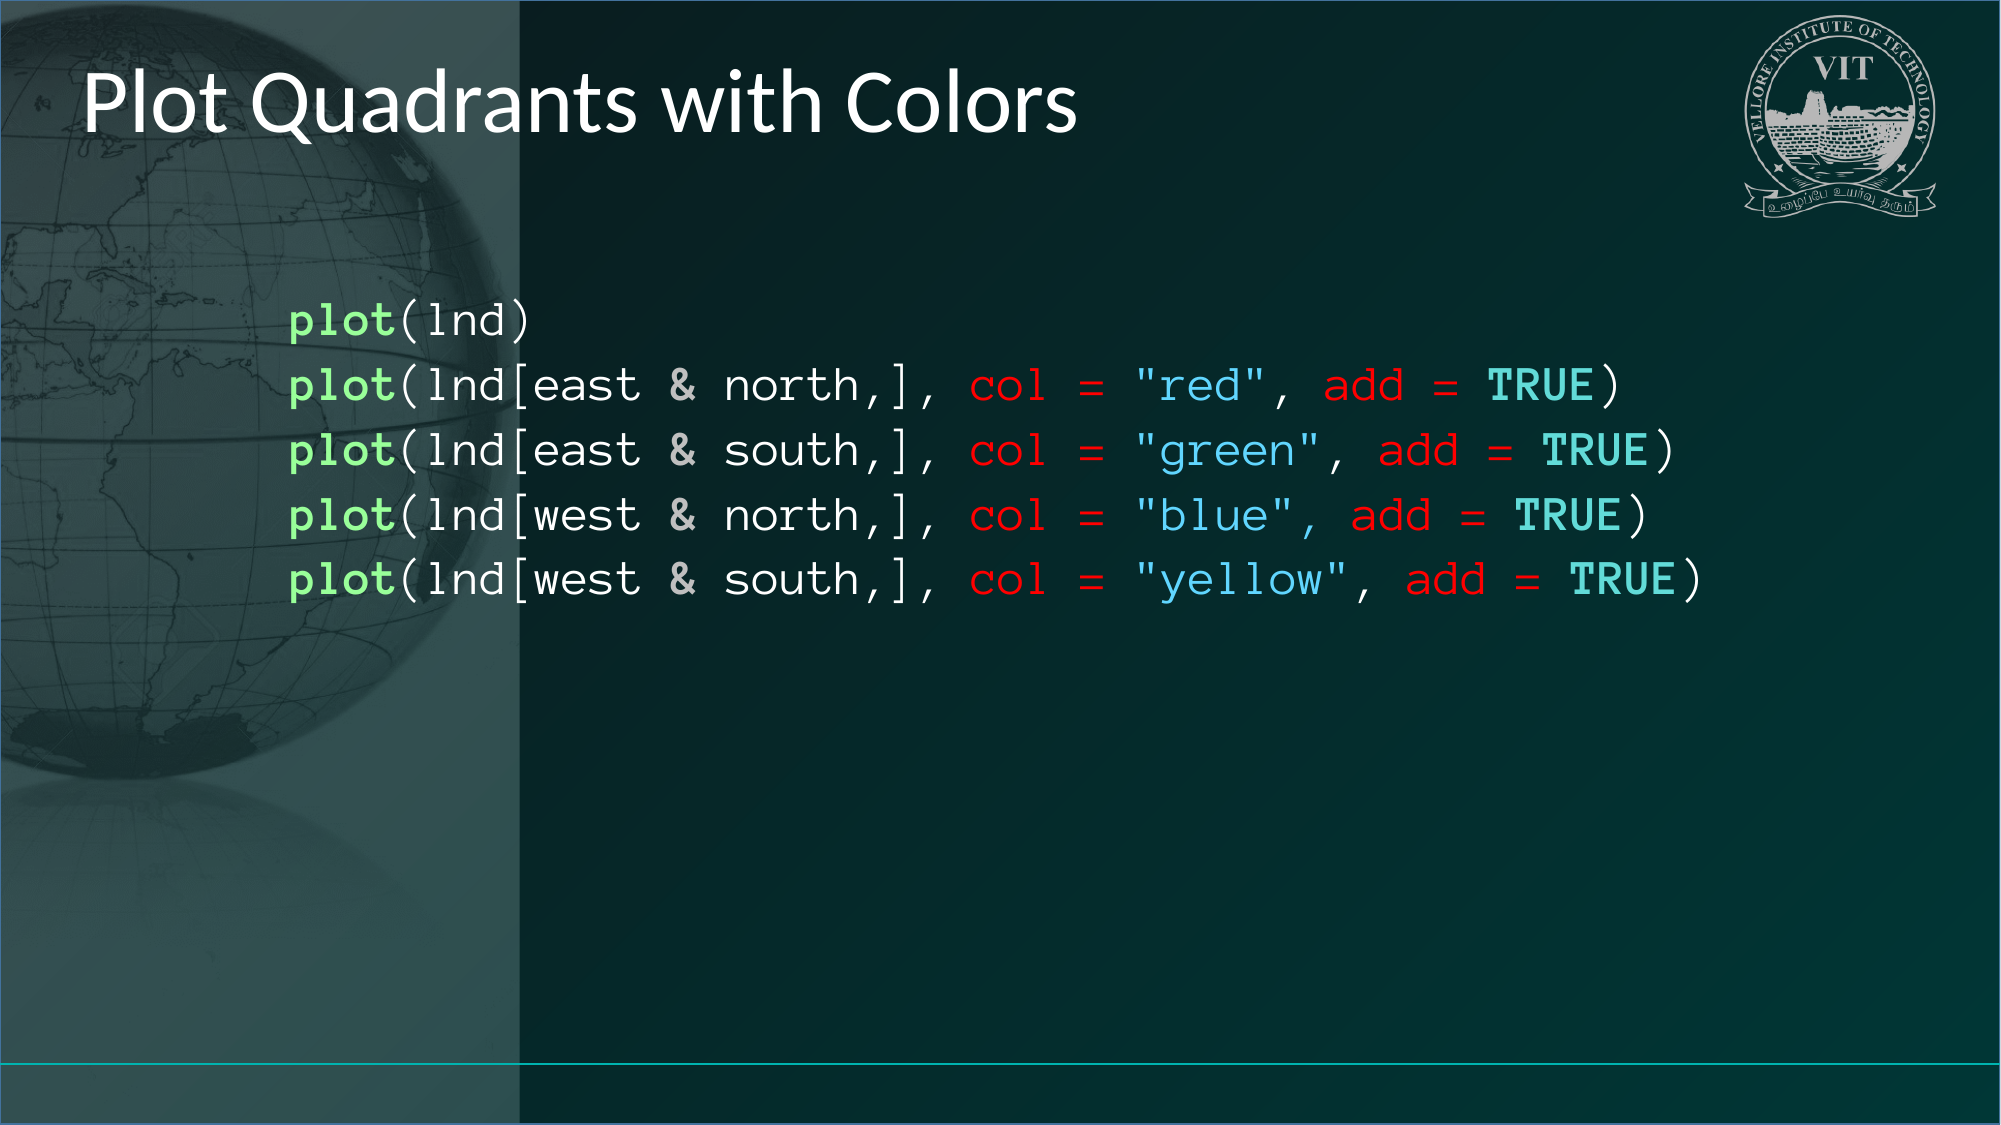

# Plot Quadrants with Colors
plot(lnd)
plot(lnd[east & north,], col = "red", add = TRUE)
plot(lnd[east & south,], col = "green", add = TRUE)
plot(lnd[west & north,], col = "blue", add = TRUE)
plot(lnd[west & south,], col = "yellow", add = TRUE)